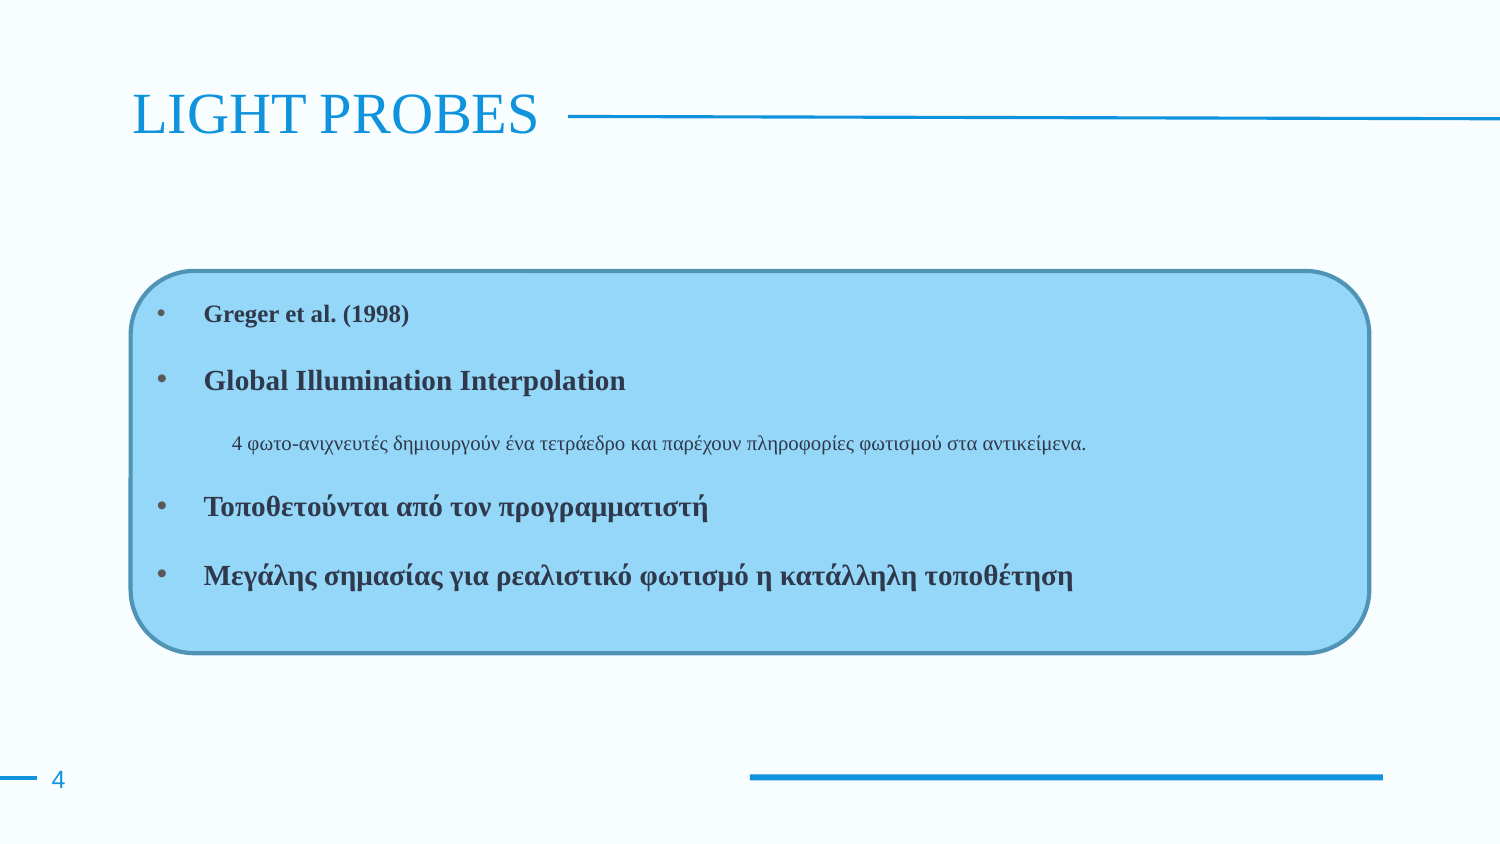

LIGHT PROBES
Greger et al. (1998)
Global Illumination Interpolation
4 φωτο-ανιχνευτές δημιουργούν ένα τετράεδρο και παρέχουν πληροφορίες φωτισμού στα αντικείμενα.
Τοποθετούνται από τον προγραμματιστή
Μεγάλης σημασίας για ρεαλιστικό φωτισμό η κατάλληλη τοποθέτηση

4